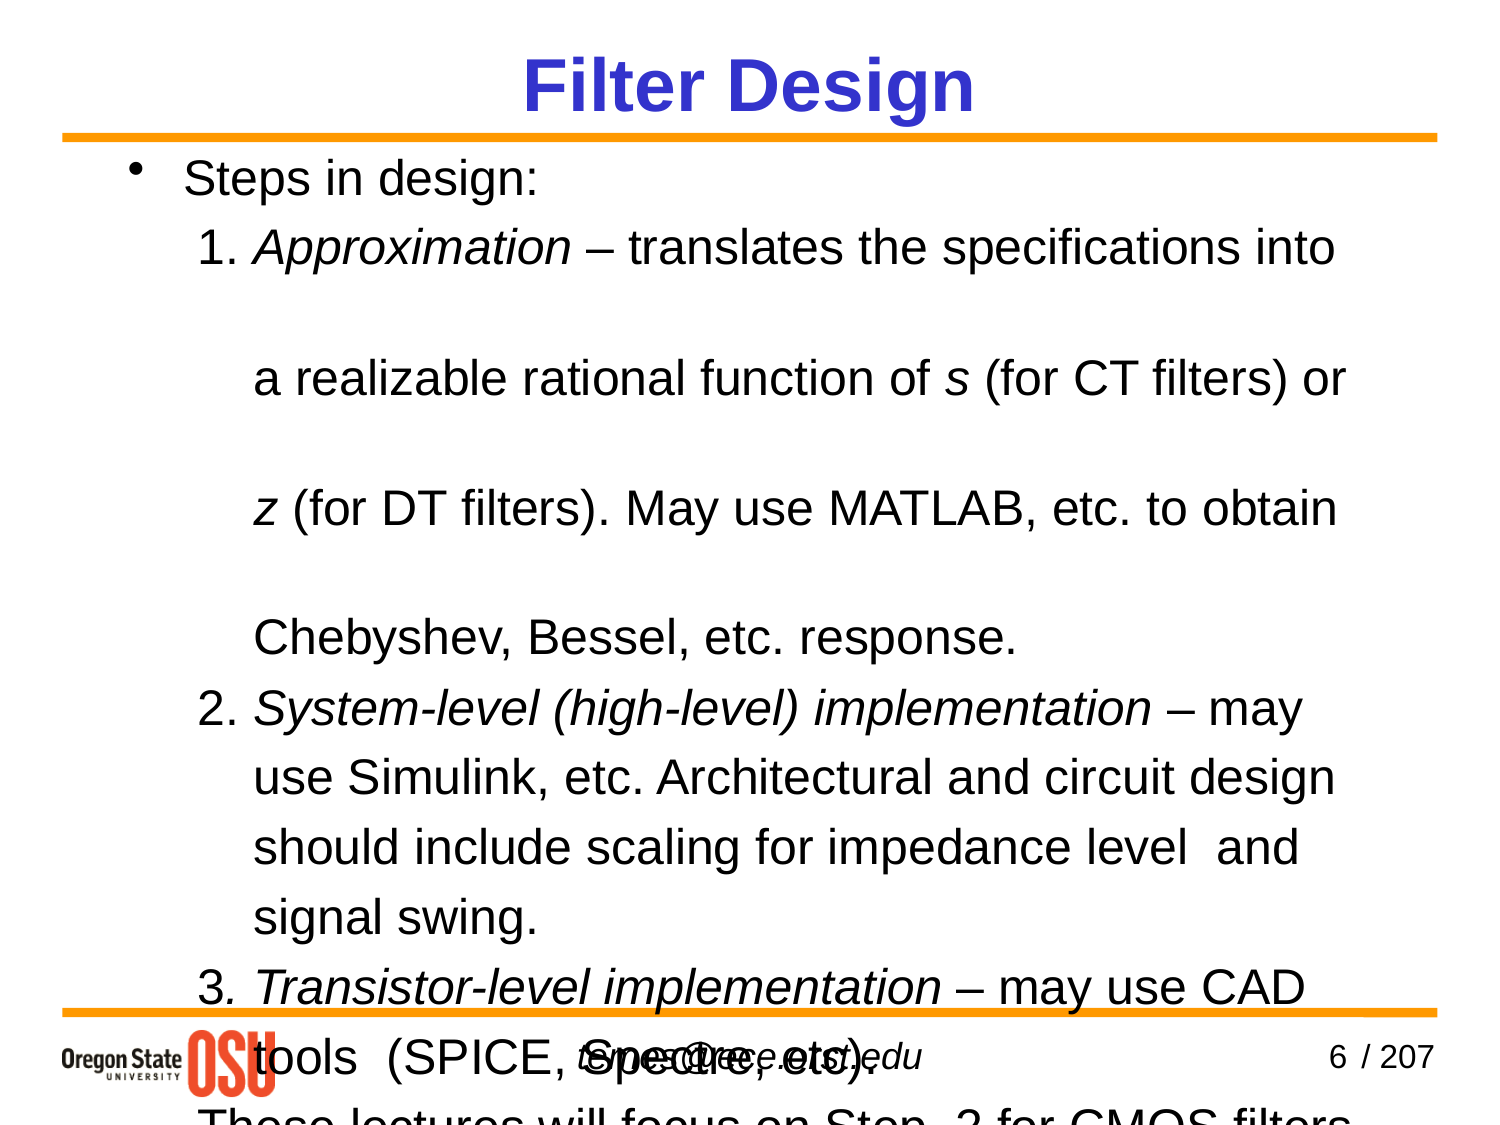

Filter Design
Steps in design:
     1. Approximation – translates the specifications into
         a realizable rational function of s (for CT filters) or
         z (for DT filters). May use MATLAB, etc. to obtain
         Chebyshev, Bessel, etc. response.
     2. System-level (high-level) implementation – may
         use Simulink, etc. Architectural and circuit design
         should include scaling for impedance level  and
         signal swing.
     3. Transistor-level implementation – may use CAD
         tools  (SPICE, Spectre, etc).
     These lectures will focus on Step. 2 for CMOS filters.
6